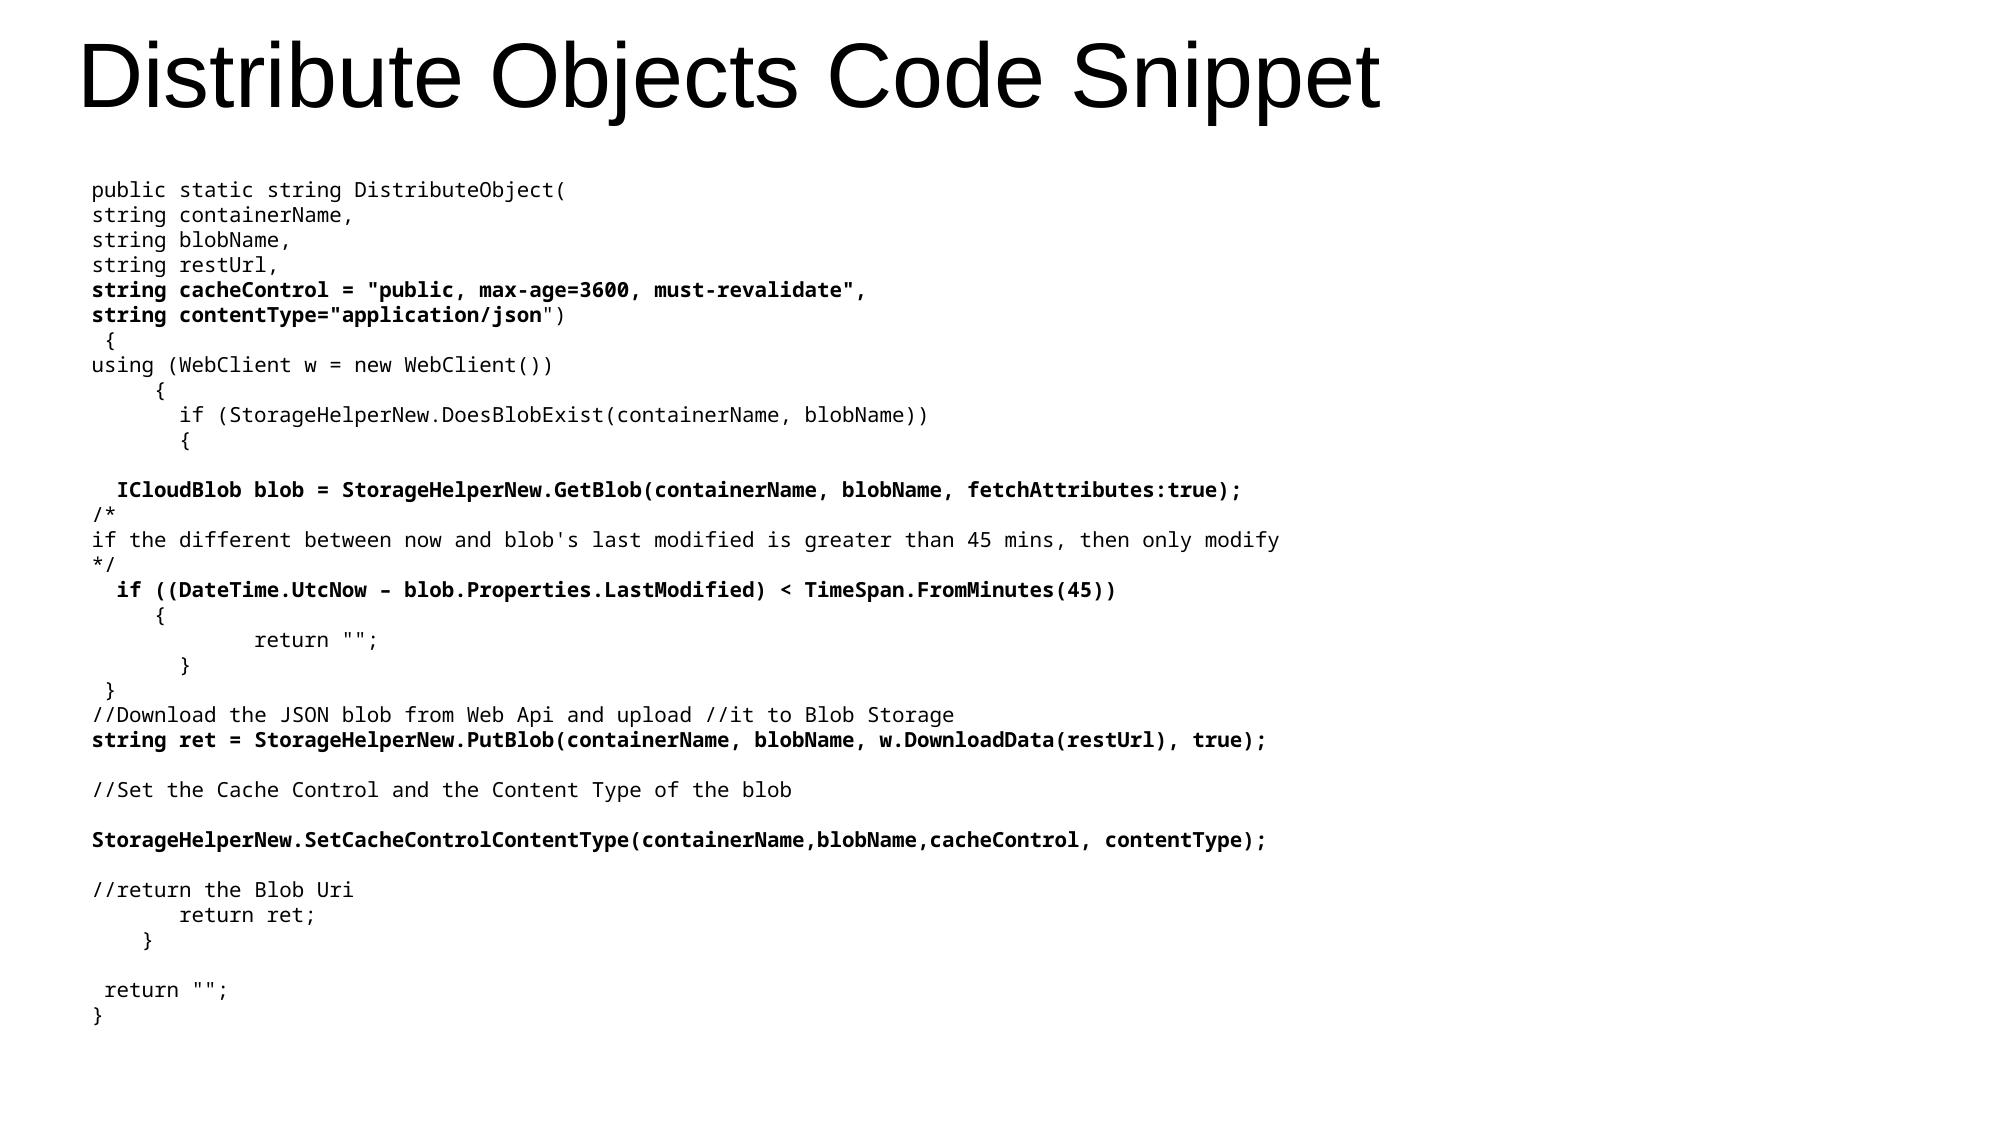

# Distribute Objects Code Snippet
public static string DistributeObject(
string containerName,
string blobName,
string restUrl,
string cacheControl = "public, max-age=3600, must-revalidate",
string contentType="application/json")
 {
using (WebClient w = new WebClient())
     {
       if (StorageHelperNew.DoesBlobExist(containerName, blobName))
       {

  ICloudBlob blob = StorageHelperNew.GetBlob(containerName, blobName, fetchAttributes:true);
/*
if the different between now and blob's last modified is greater than 45 mins, then only modify
*/
  if ((DateTime.UtcNow – blob.Properties.LastModified) < TimeSpan.FromMinutes(45))
     {
             return "";
       }
 }
//Download the JSON blob from Web Api and upload //it to Blob Storage
string ret = StorageHelperNew.PutBlob(containerName, blobName, w.DownloadData(restUrl), true);

//Set the Cache Control and the Content Type of the blob

StorageHelperNew.SetCacheControlContentType(containerName,blobName,cacheControl, contentType);

//return the Blob Uri
       return ret;
    }

 return "";
}